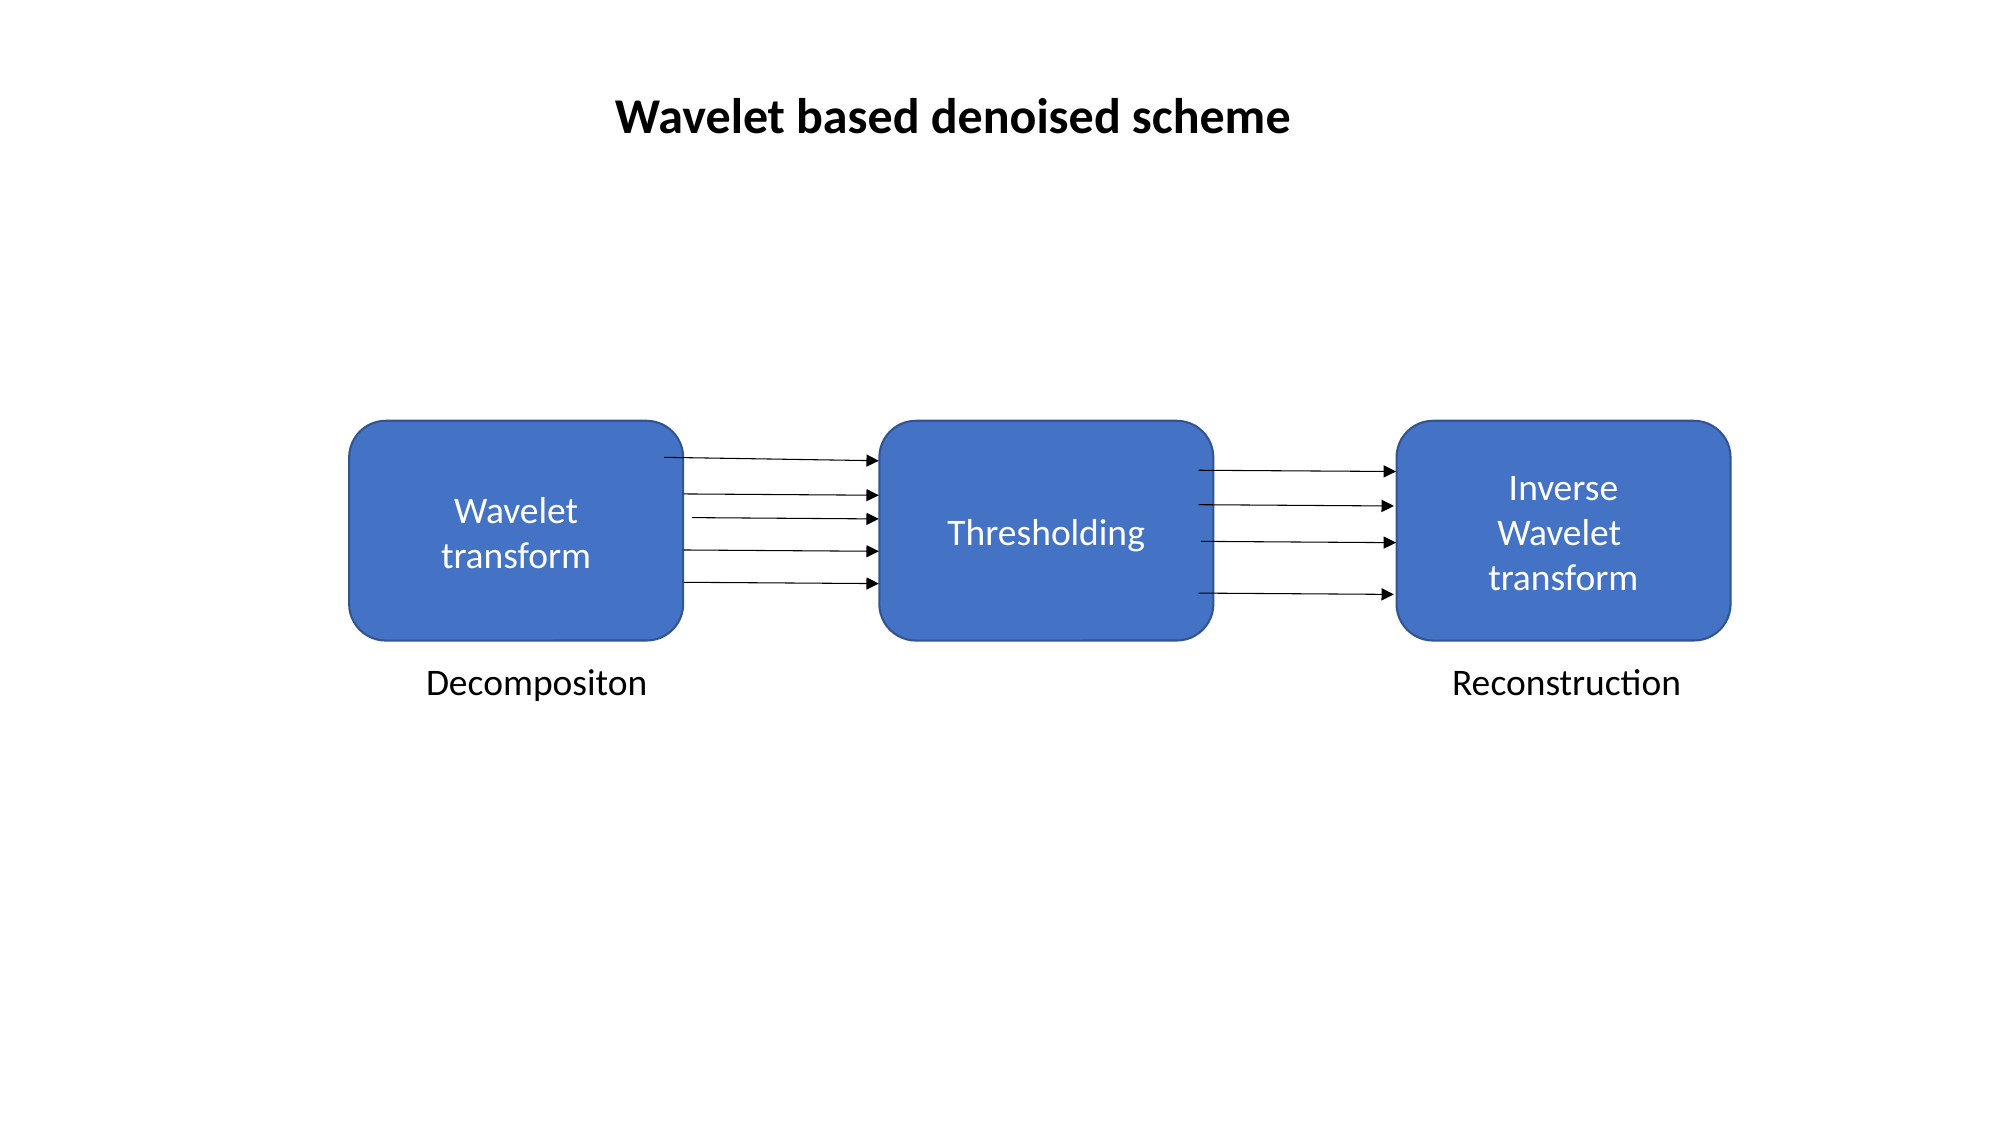

Wavelet based denoised scheme
Thresholding
Wavelet transform
Inverse
Wavelet
transform
Decompositon
Reconstruction